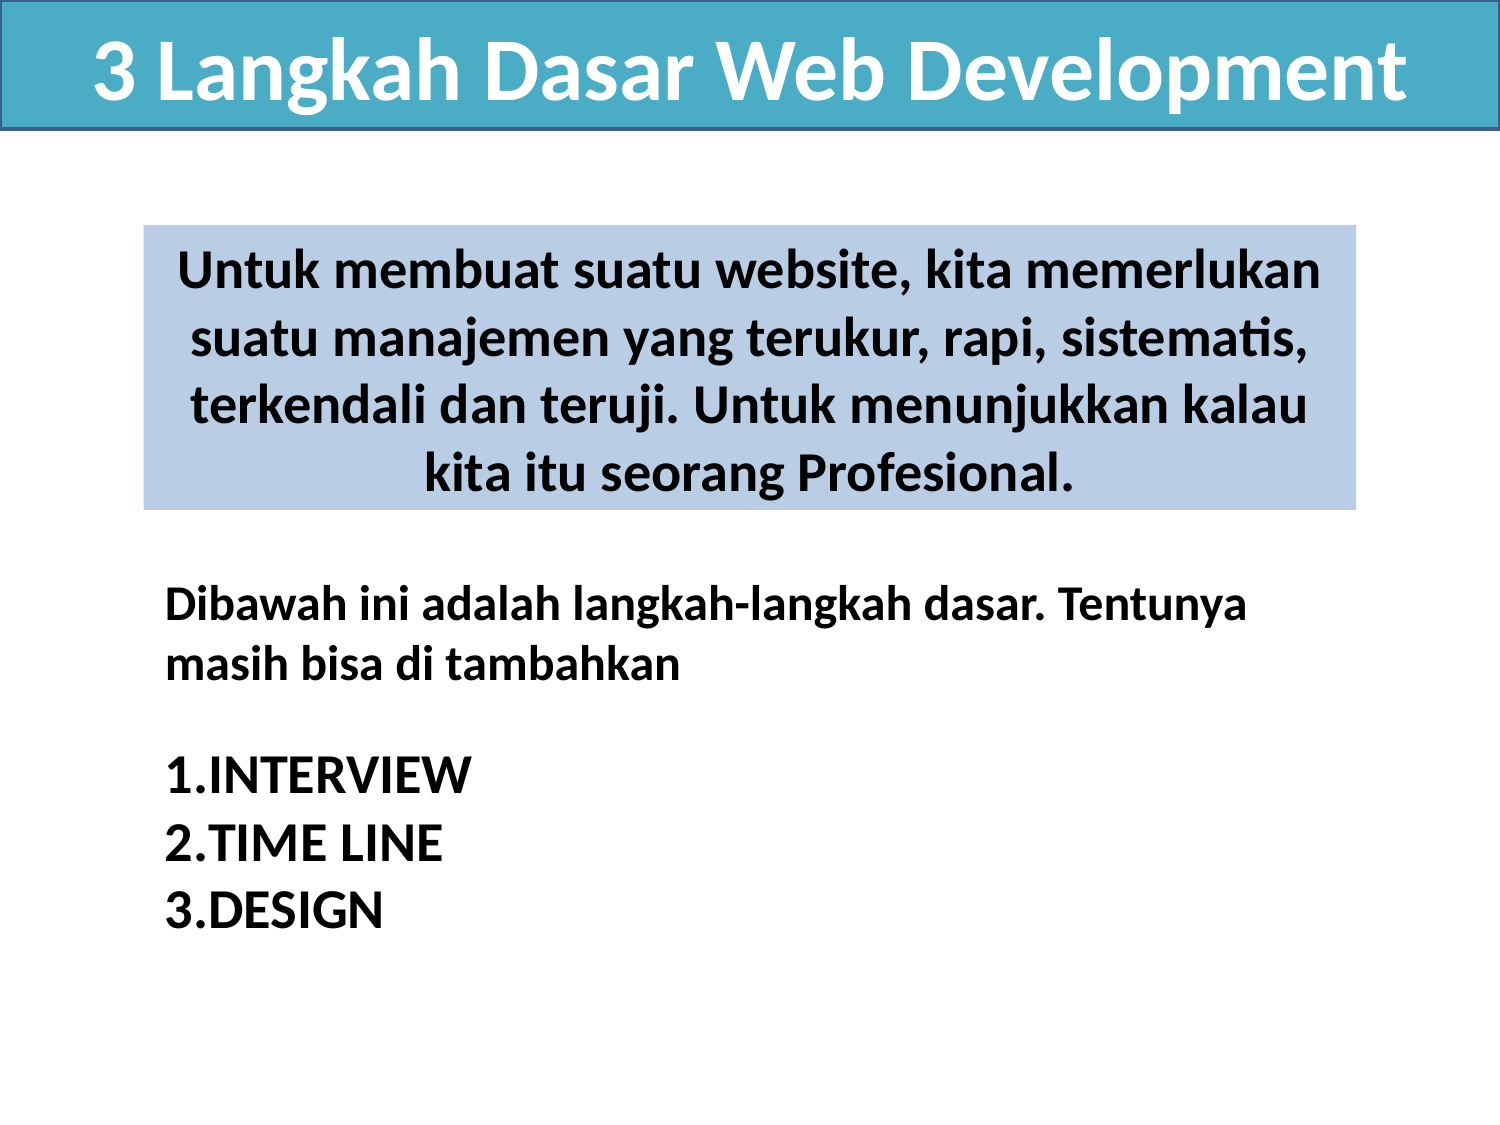

3 Langkah Dasar Web Development
Untuk membuat suatu website, kita memerlukan suatu manajemen yang terukur, rapi, sistematis, terkendali dan teruji. Untuk menunjukkan kalau kita itu seorang Profesional.
Dibawah ini adalah langkah-langkah dasar. Tentunya masih bisa di tambahkan

INTERVIEW
TIME LINE
DESIGN